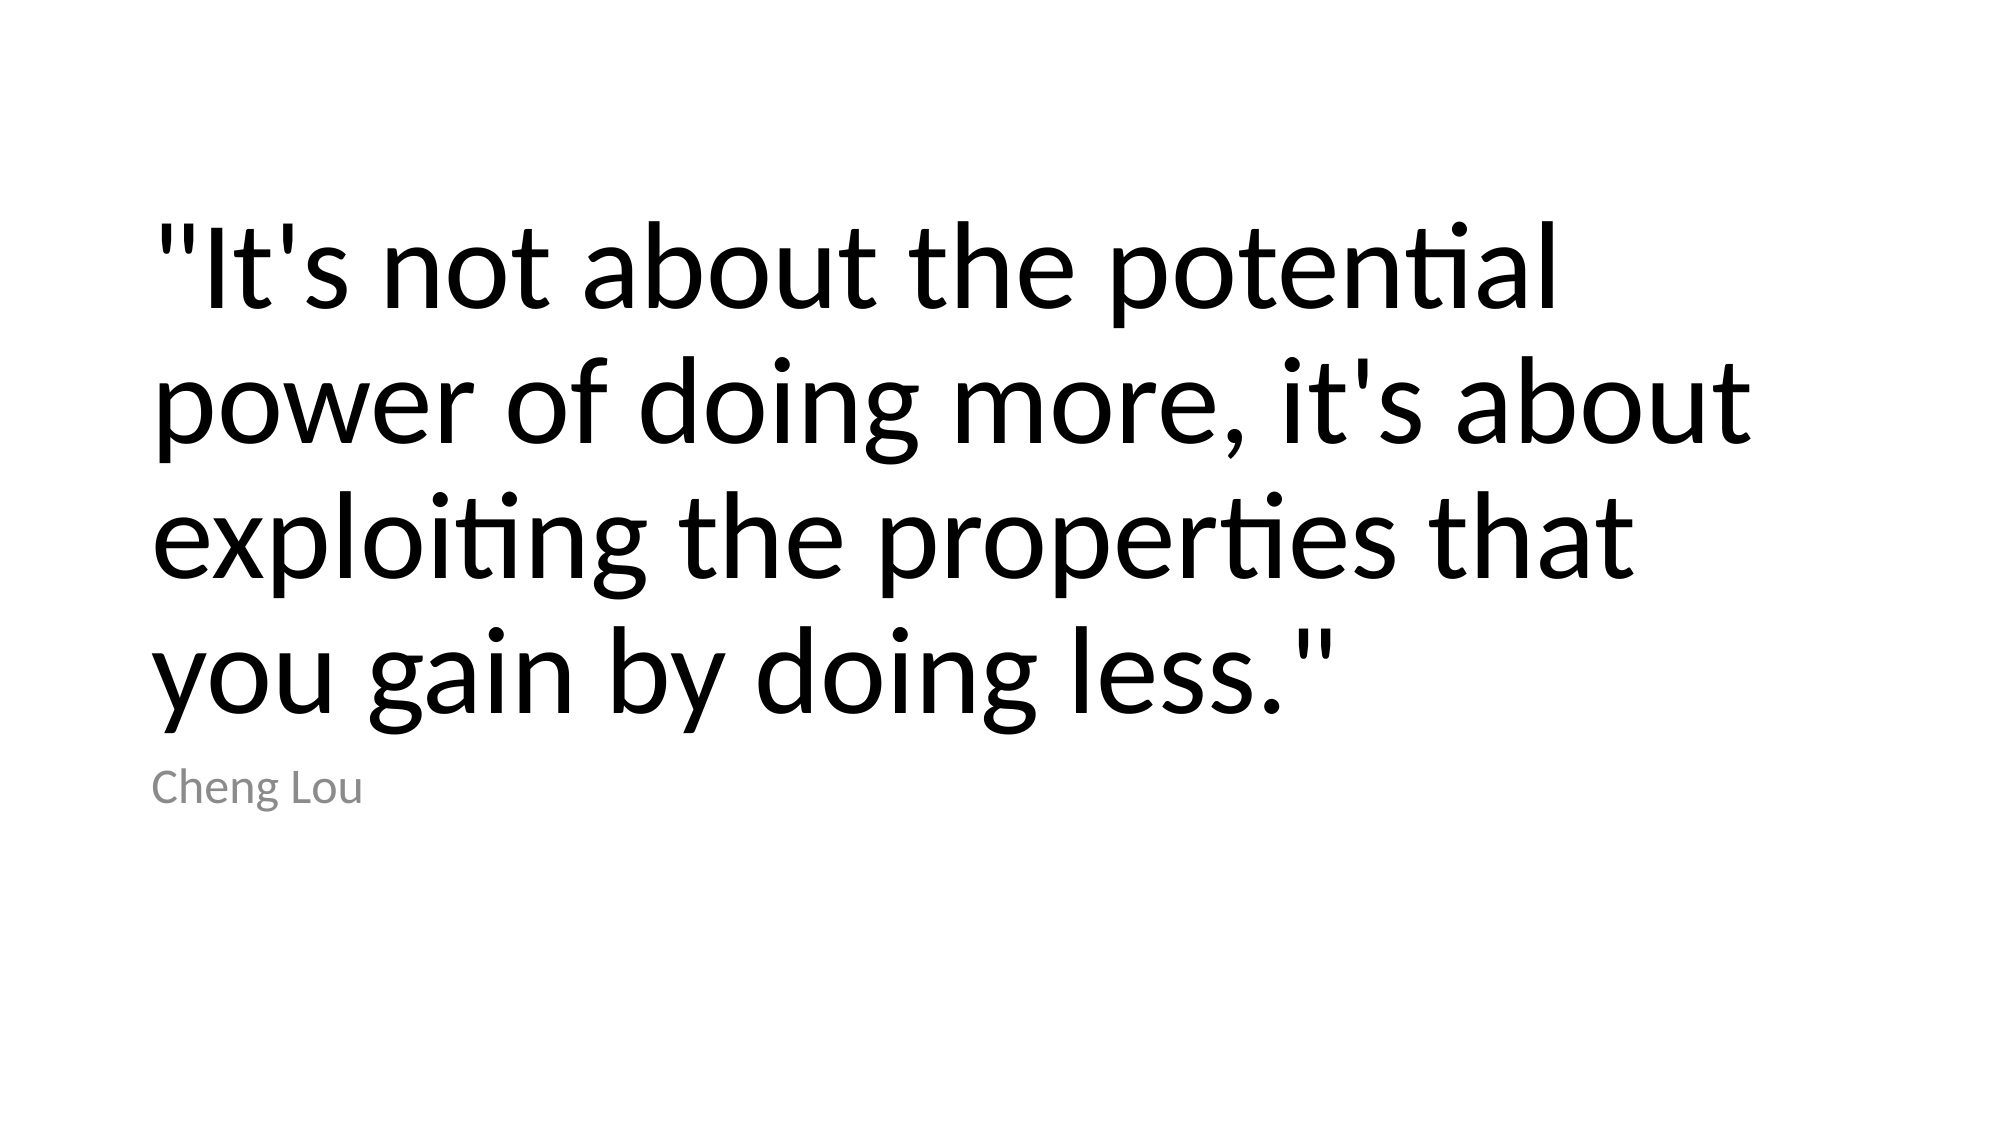

# "It's not about the potential power of doing more, it's about exploiting the properties that you gain by doing less."
Cheng Lou